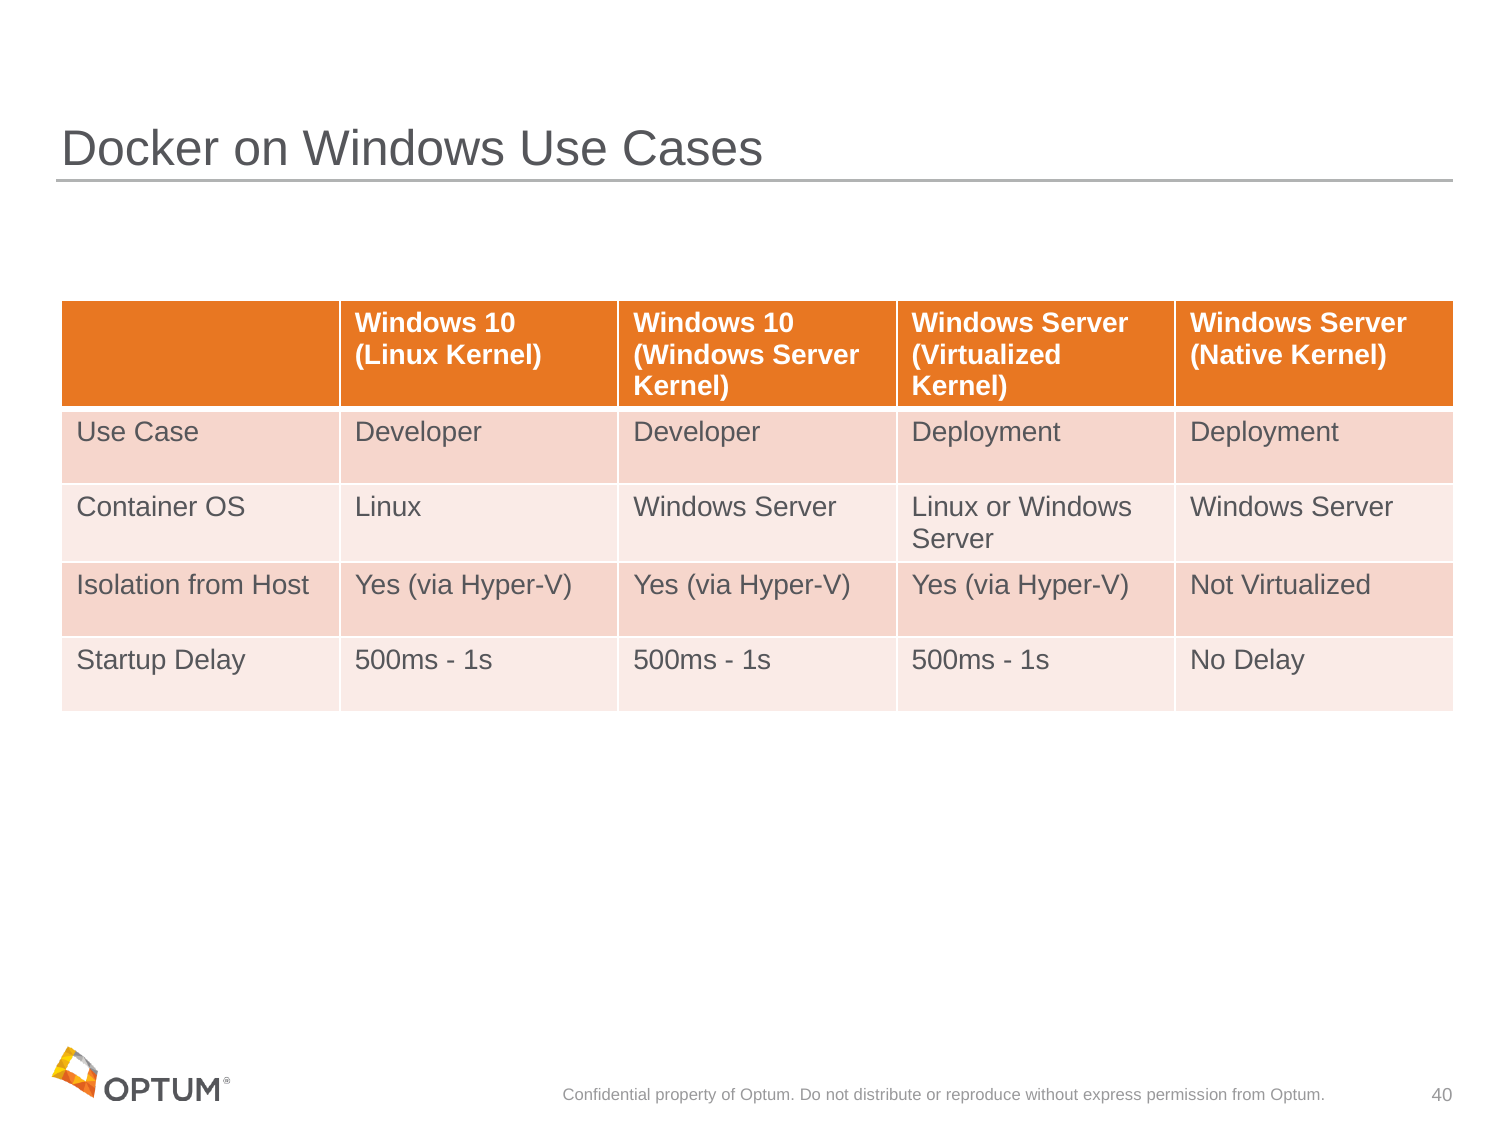

# Docker on Windows Use Cases

|  | Windows 10 (Linux Kernel) | Windows 10 (Windows Server Kernel) | Windows Server (Virtualized Kernel) | Windows Server (Native Kernel) |
| --- | --- | --- | --- | --- |
| Use Case | Developer | Developer | Deployment | Deployment |
| Container OS | Linux | Windows Server | Linux or Windows Server | Windows Server |
| Isolation from Host | Yes (via Hyper-V) | Yes (via Hyper-V) | Yes (via Hyper-V) | Not Virtualized |
| Startup Delay | 500ms - 1s | 500ms - 1s | 500ms - 1s | No Delay |
Confidential property of Optum. Do not distribute or reproduce without express permission from Optum.
40